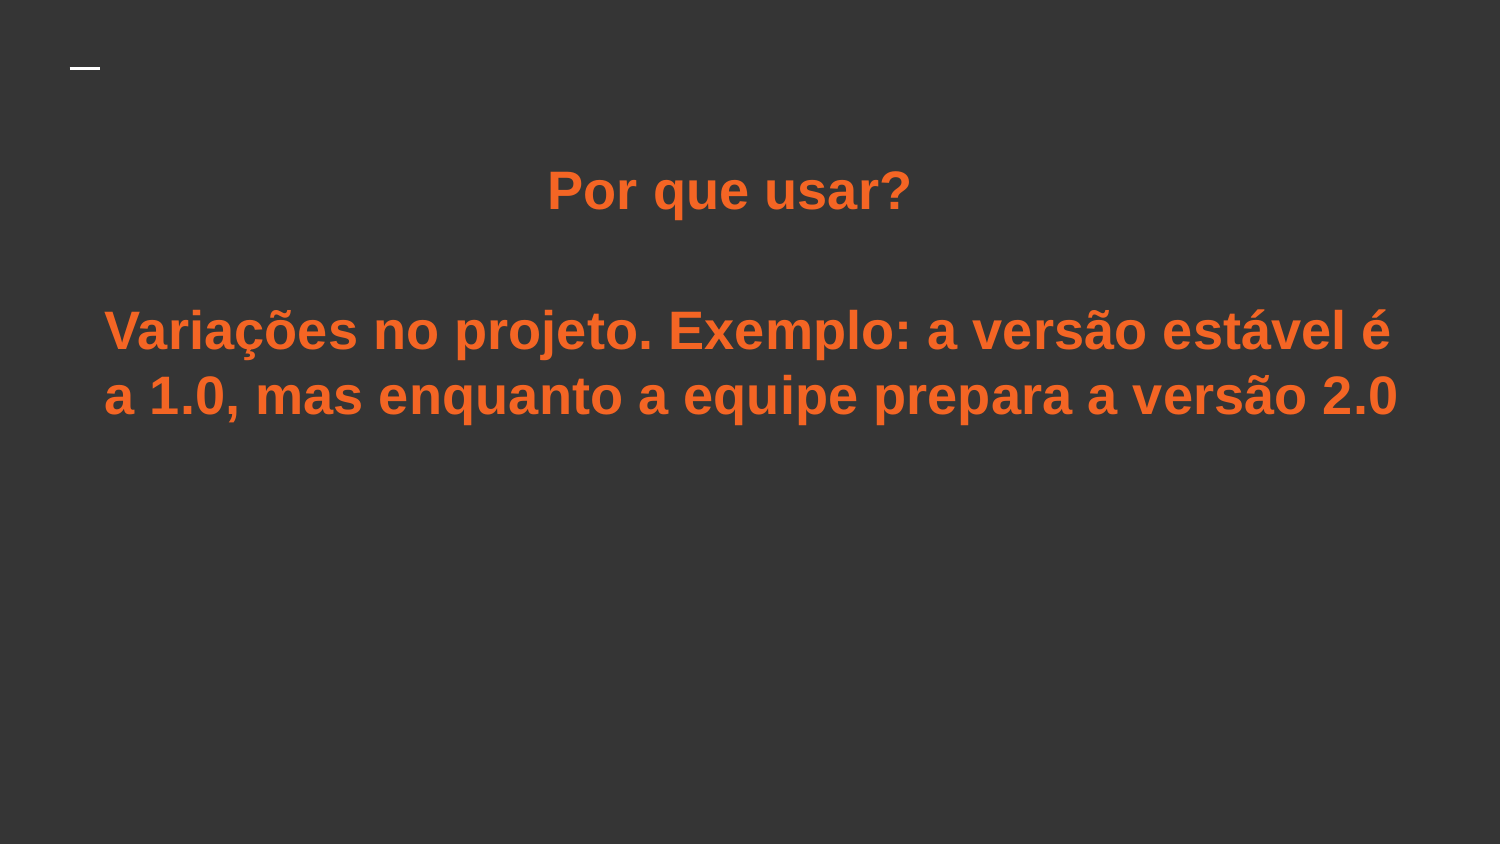

# Por que usar?
Variações no projeto. Exemplo: a versão estável é a 1.0, mas enquanto a equipe prepara a versão 2.0